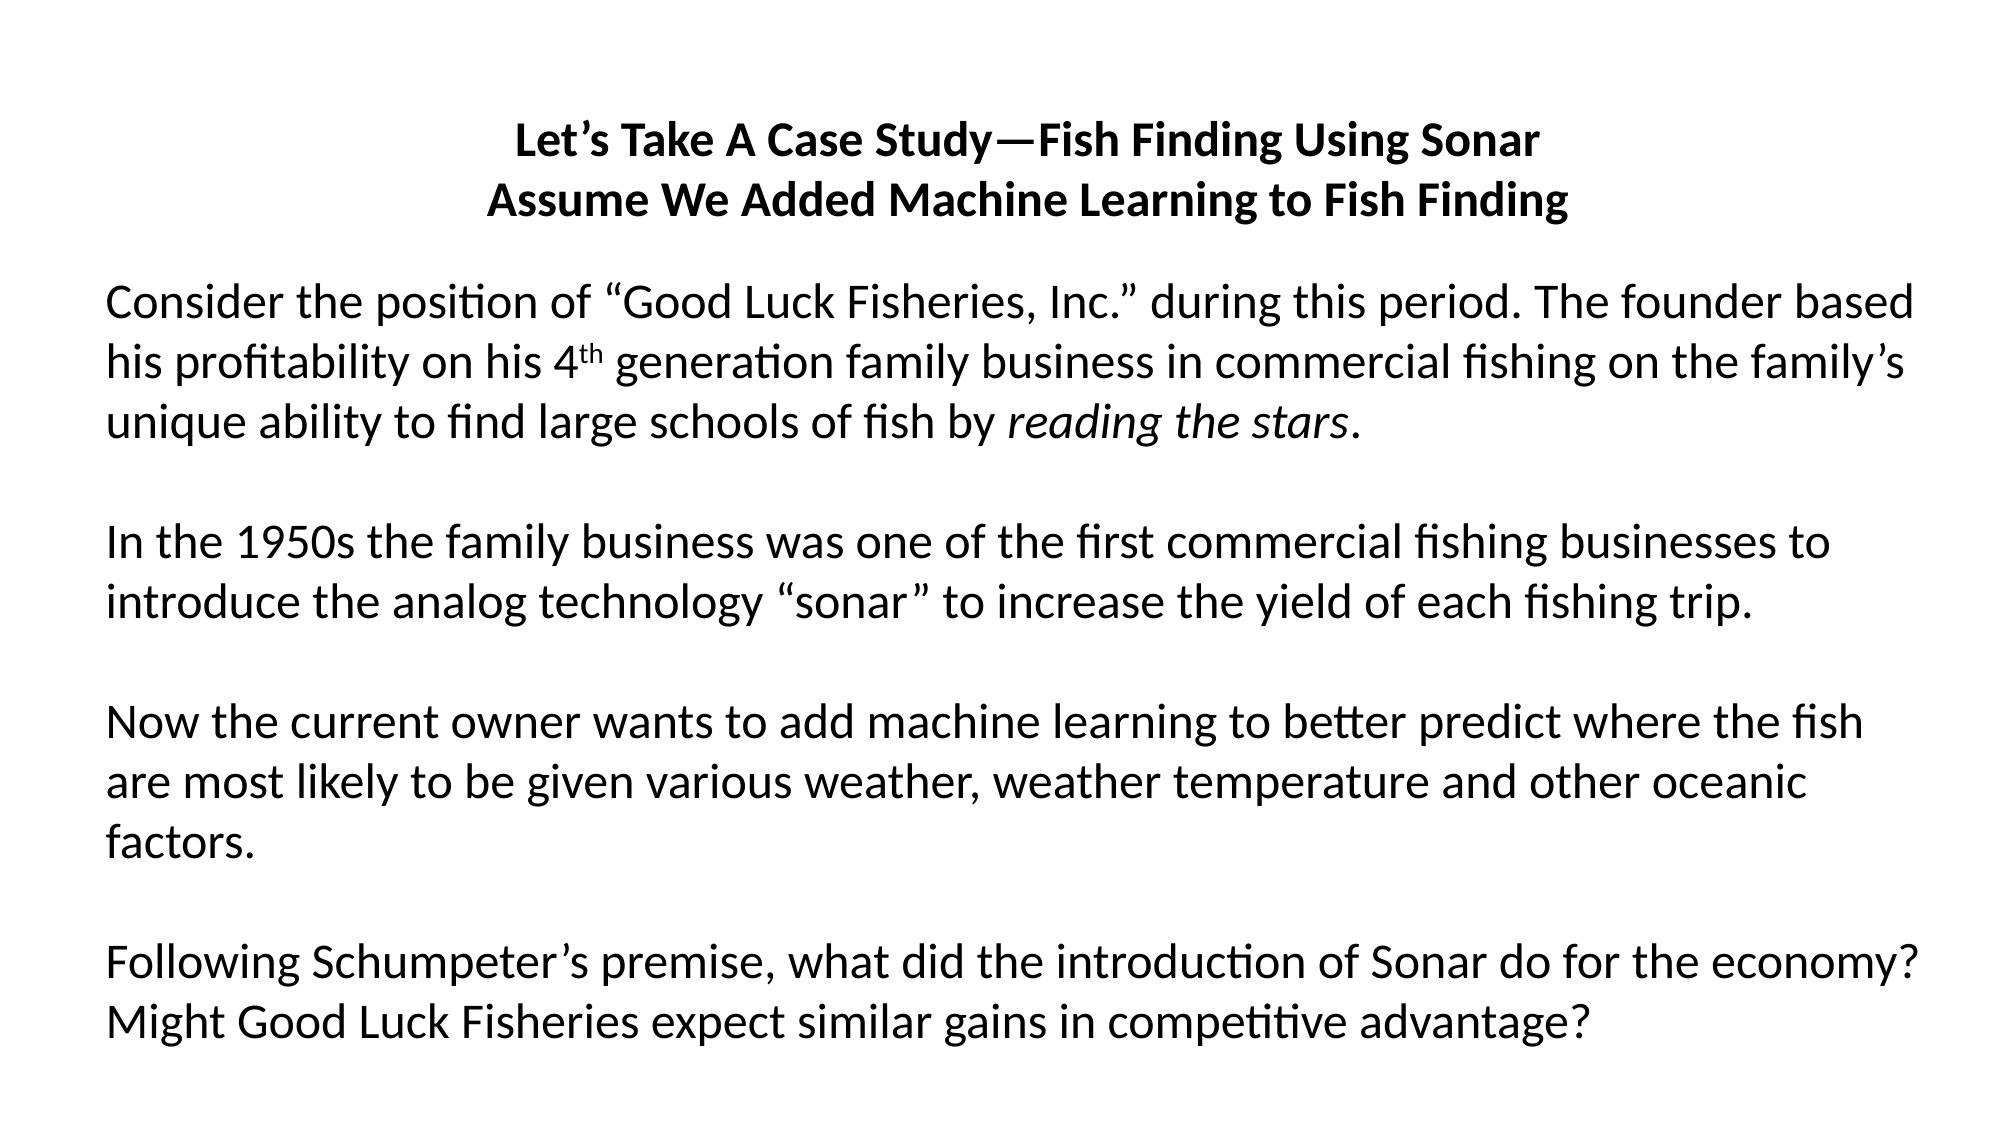

Let’s Take A Case Study—Fish Finding Using Sonar
Assume We Added Machine Learning to Fish Finding
Consider the position of “Good Luck Fisheries, Inc.” during this period. The founder based his profitability on his 4th generation family business in commercial fishing on the family’s unique ability to find large schools of fish by reading the stars.

In the 1950s the family business was one of the first commercial fishing businesses to introduce the analog technology “sonar” to increase the yield of each fishing trip.

Now the current owner wants to add machine learning to better predict where the fish are most likely to be given various weather, weather temperature and other oceanic factors.

Following Schumpeter’s premise, what did the introduction of Sonar do for the economy? Might Good Luck Fisheries expect similar gains in competitive advantage?